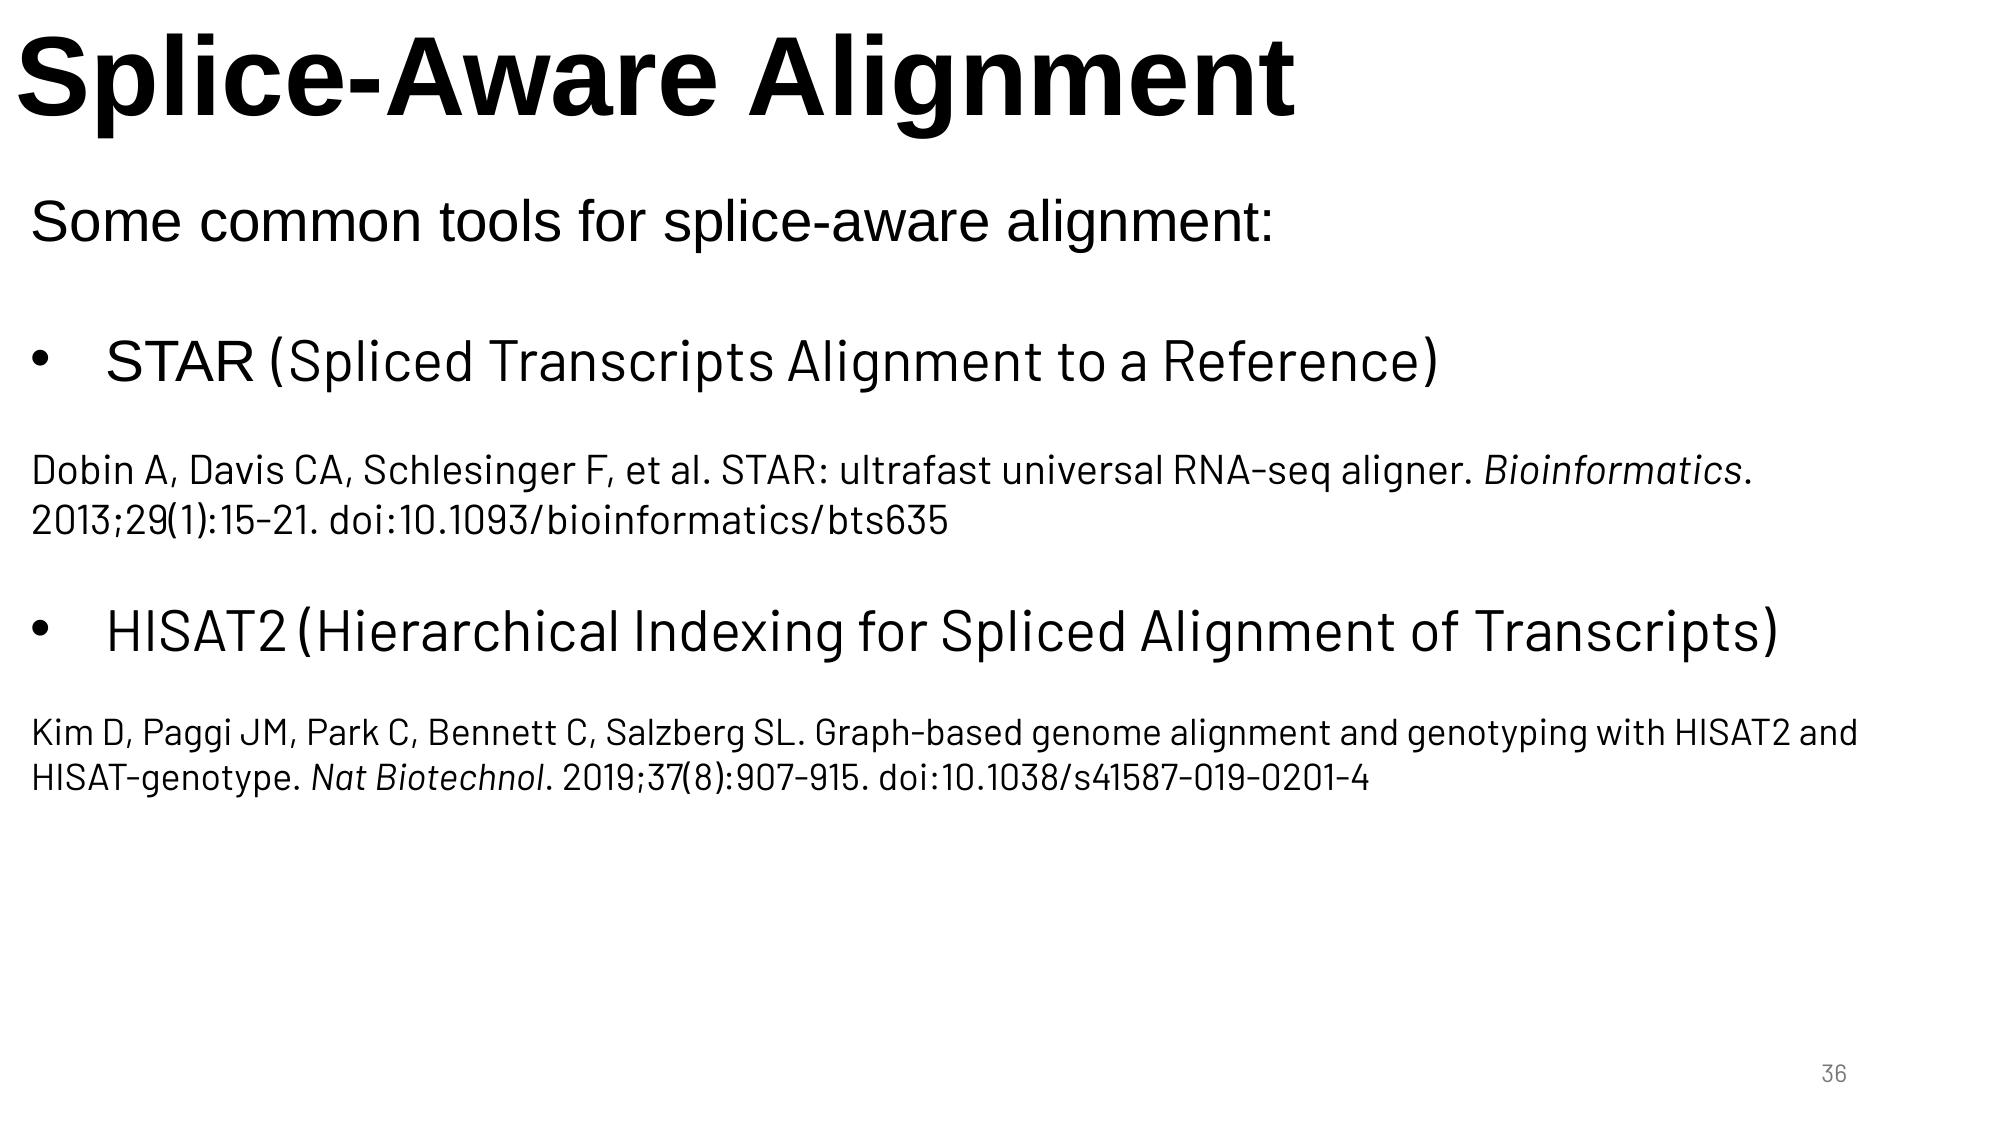

Splice-Aware Alignment
Some common tools for splice-aware alignment:

STAR (Spliced Transcripts Alignment to a Reference)

Dobin A, Davis CA, Schlesinger F, et al. STAR: ultrafast universal RNA-seq aligner. Bioinformatics. 2013;29(1):15-21. doi:10.1093/bioinformatics/bts635

HISAT2 (Hierarchical Indexing for Spliced Alignment of Transcripts)

Kim D, Paggi JM, Park C, Bennett C, Salzberg SL. Graph-based genome alignment and genotyping with HISAT2 and HISAT-genotype. Nat Biotechnol. 2019;37(8):907-915. doi:10.1038/s41587-019-0201-4

36